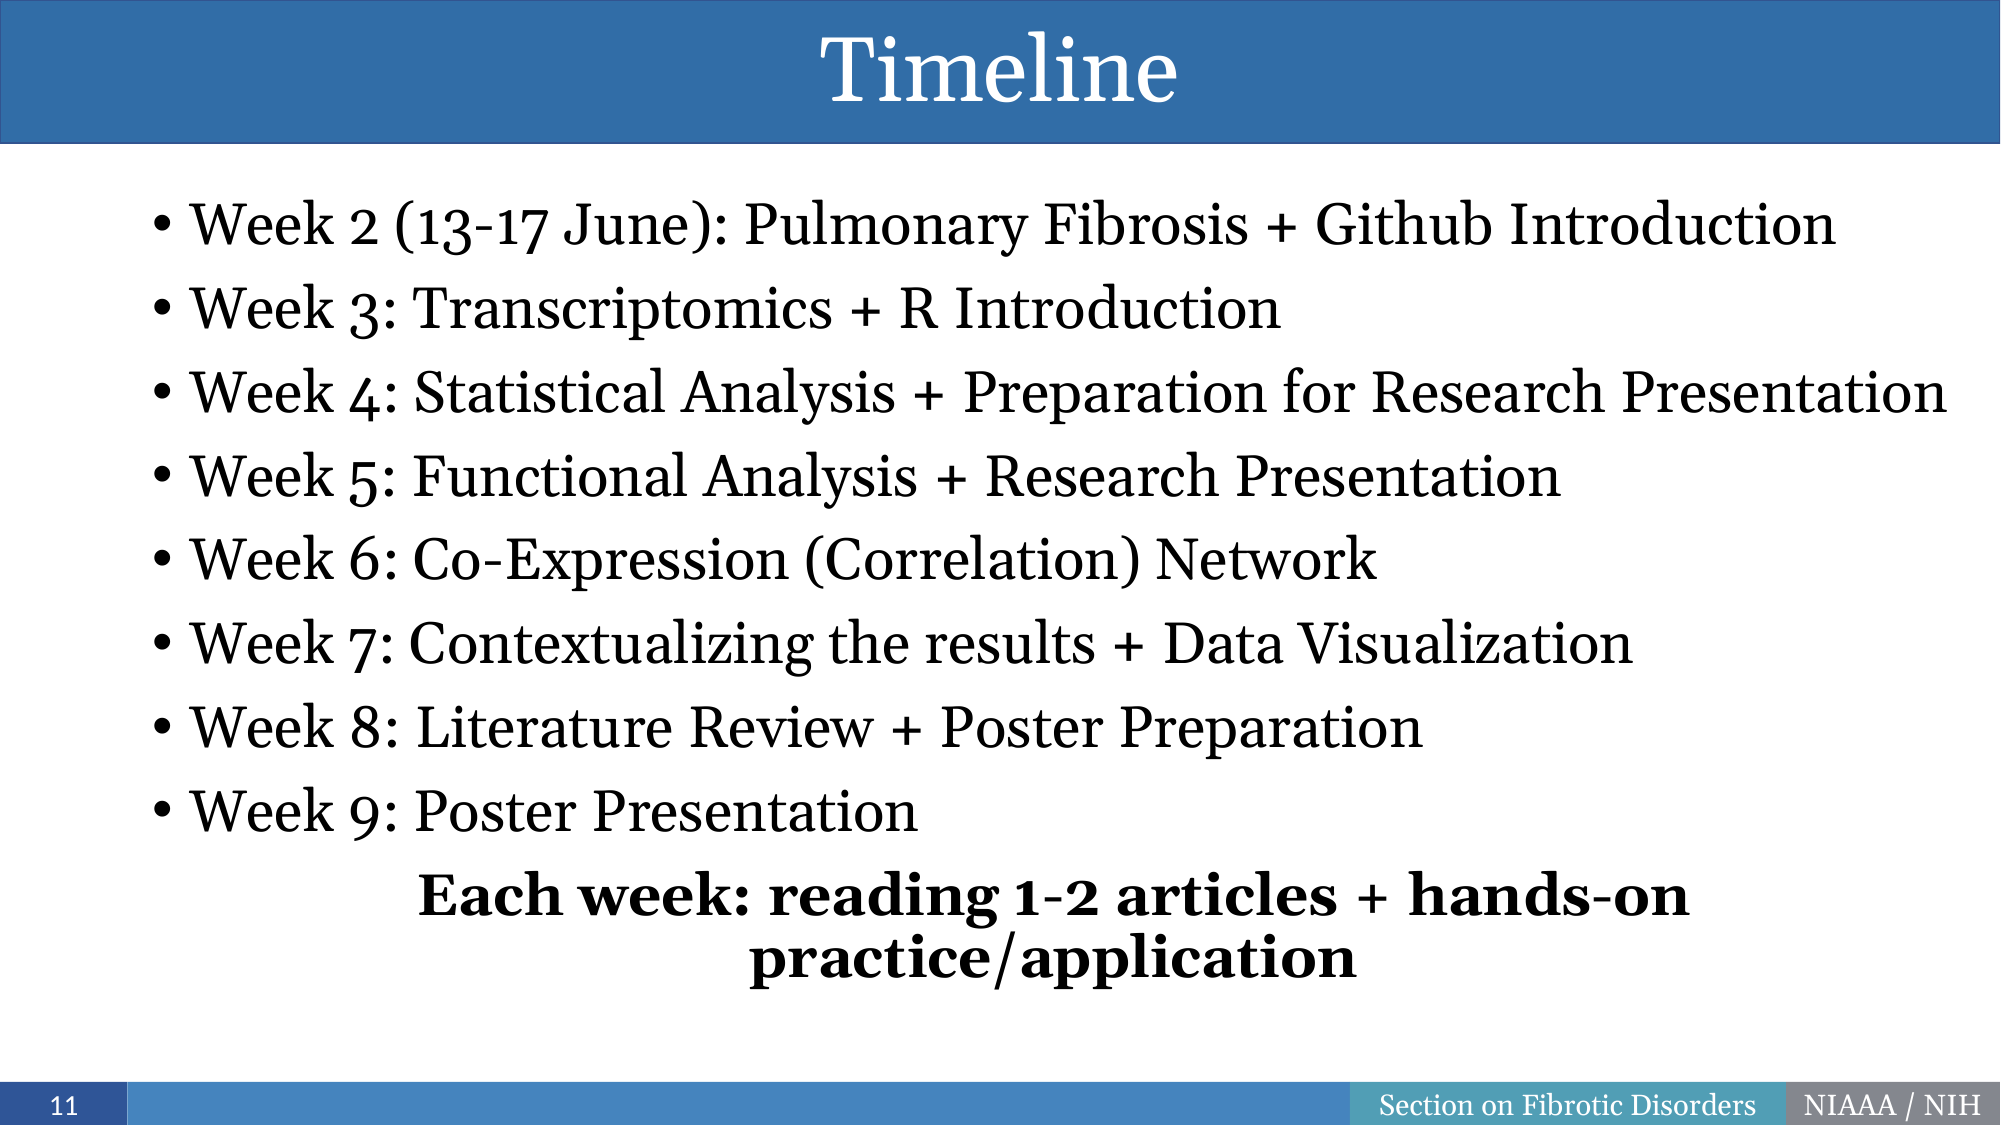

# Timeline
Week 2 (13-17 June): Pulmonary Fibrosis + Github Introduction
Week 3: Transcriptomics + R Introduction
Week 4: Statistical Analysis + Preparation for Research Presentation
Week 5: Functional Analysis + Research Presentation
Week 6: Co-Expression (Correlation) Network
Week 7: Contextualizing the results + Data Visualization
Week 8: Literature Review + Poster Preparation
Week 9: Poster Presentation
Each week: reading 1-2 articles + hands-on practice/application